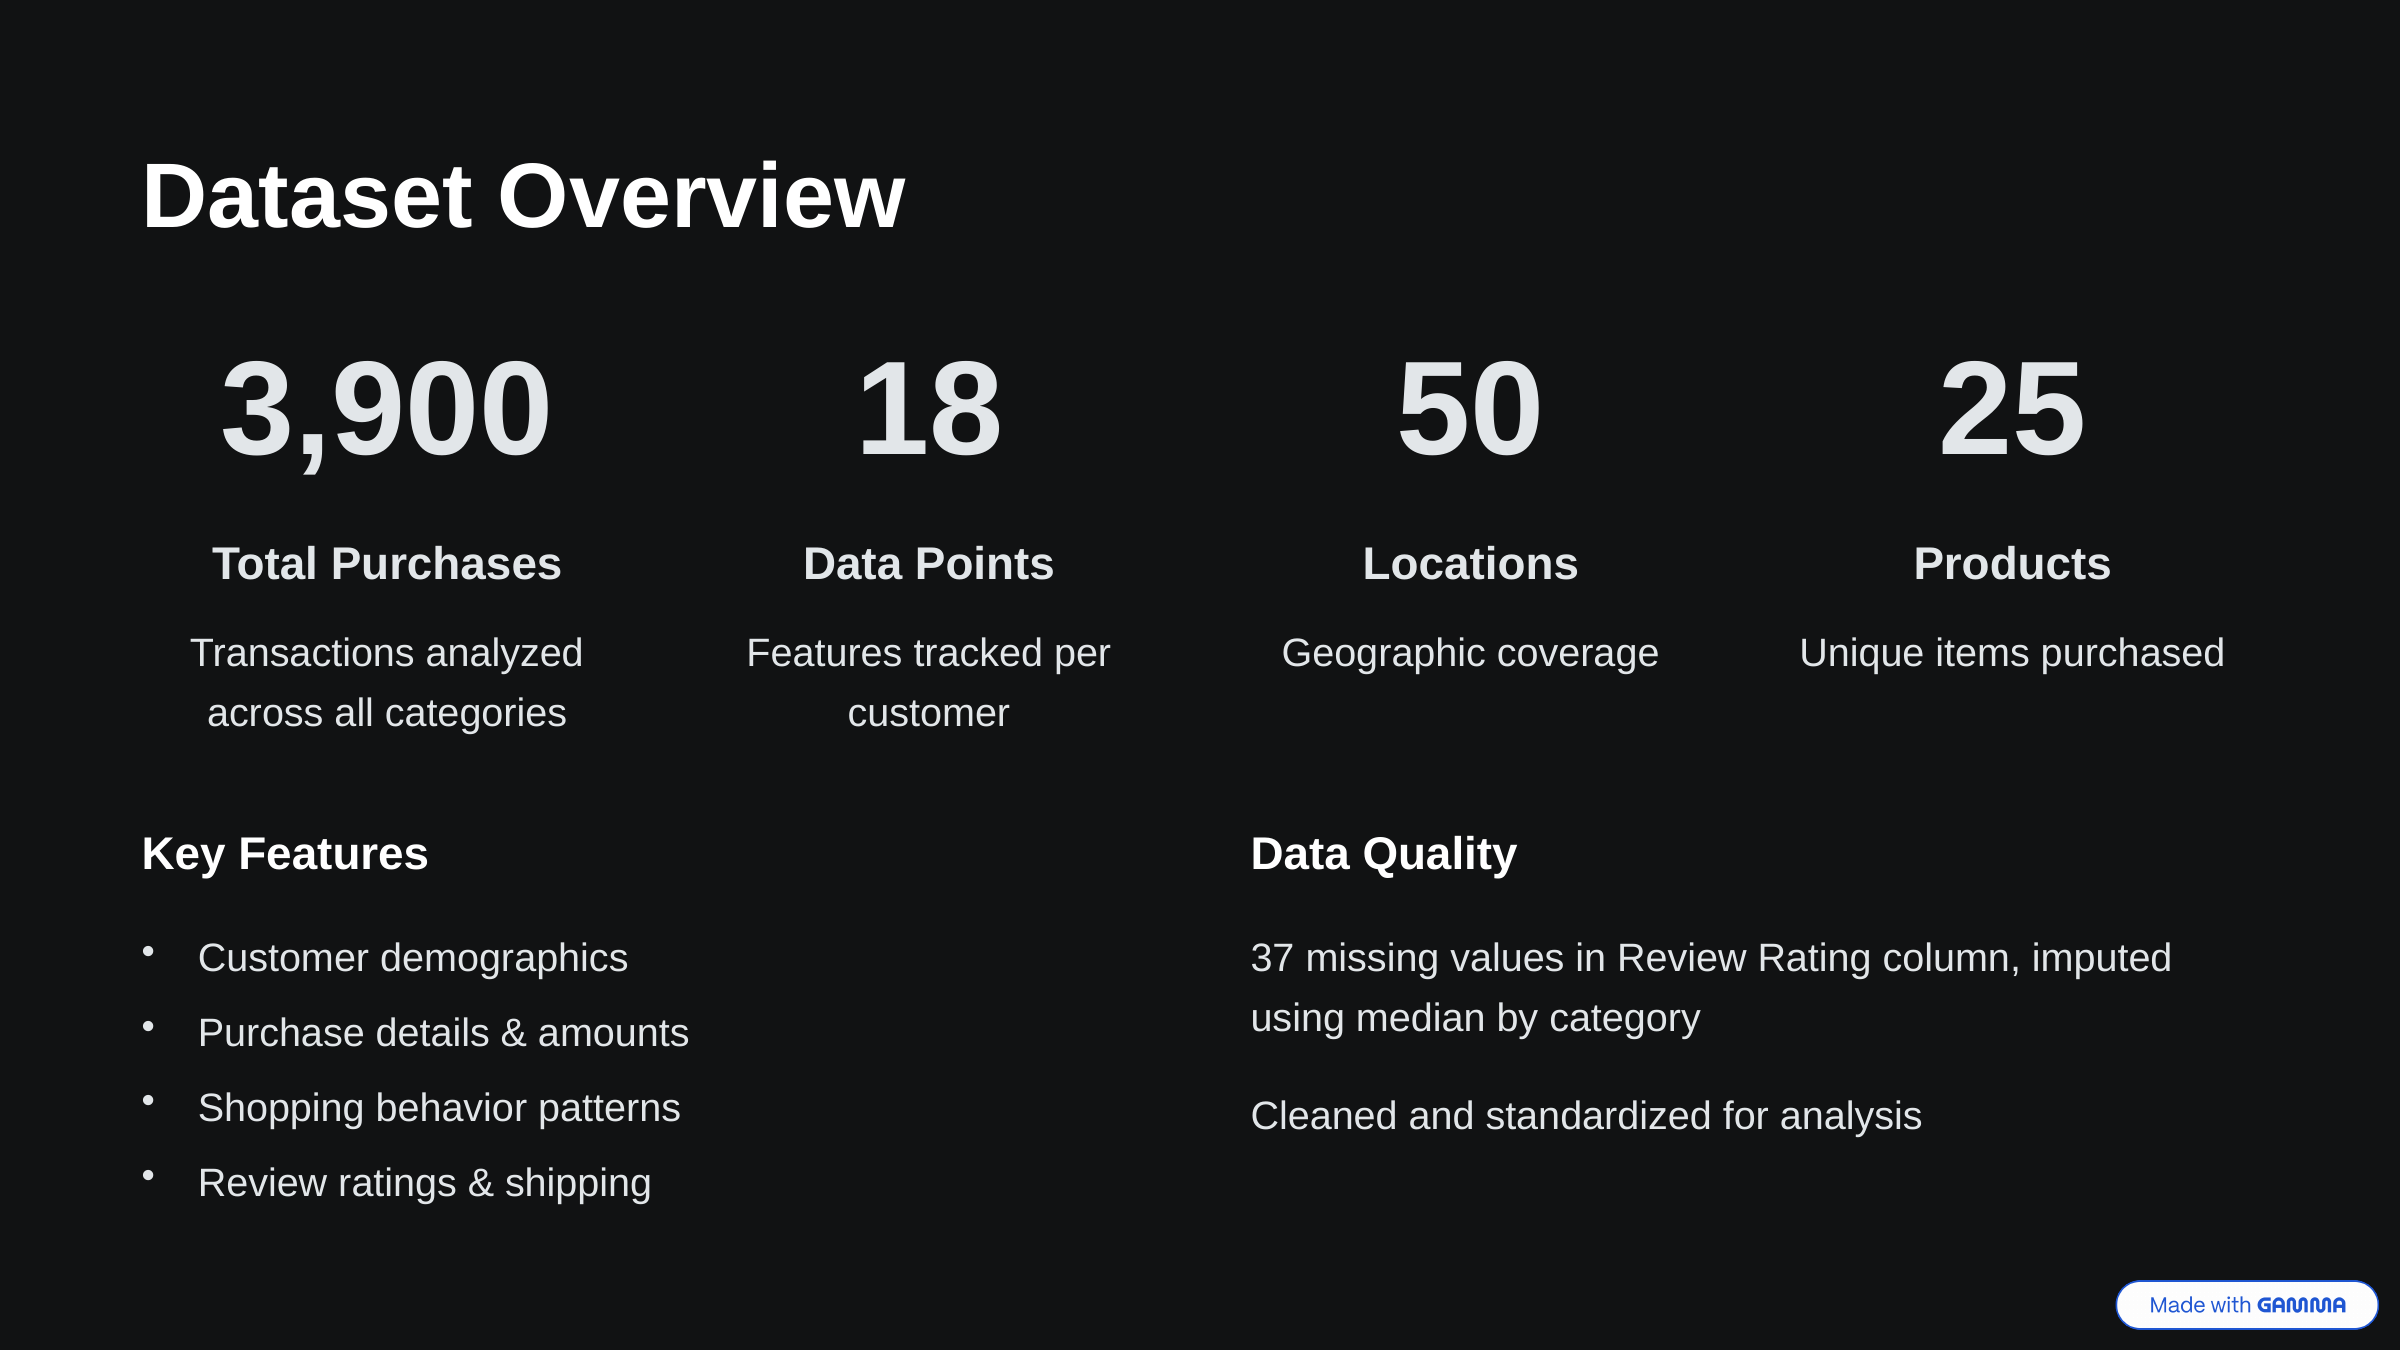

Dataset Overview
3,900
18
50
25
Total Purchases
Data Points
Locations
Products
Transactions analyzed across all categories
Features tracked per customer
Geographic coverage
Unique items purchased
Key Features
Data Quality
Customer demographics
37 missing values in Review Rating column, imputed using median by category
Purchase details & amounts
Shopping behavior patterns
Cleaned and standardized for analysis
Review ratings & shipping